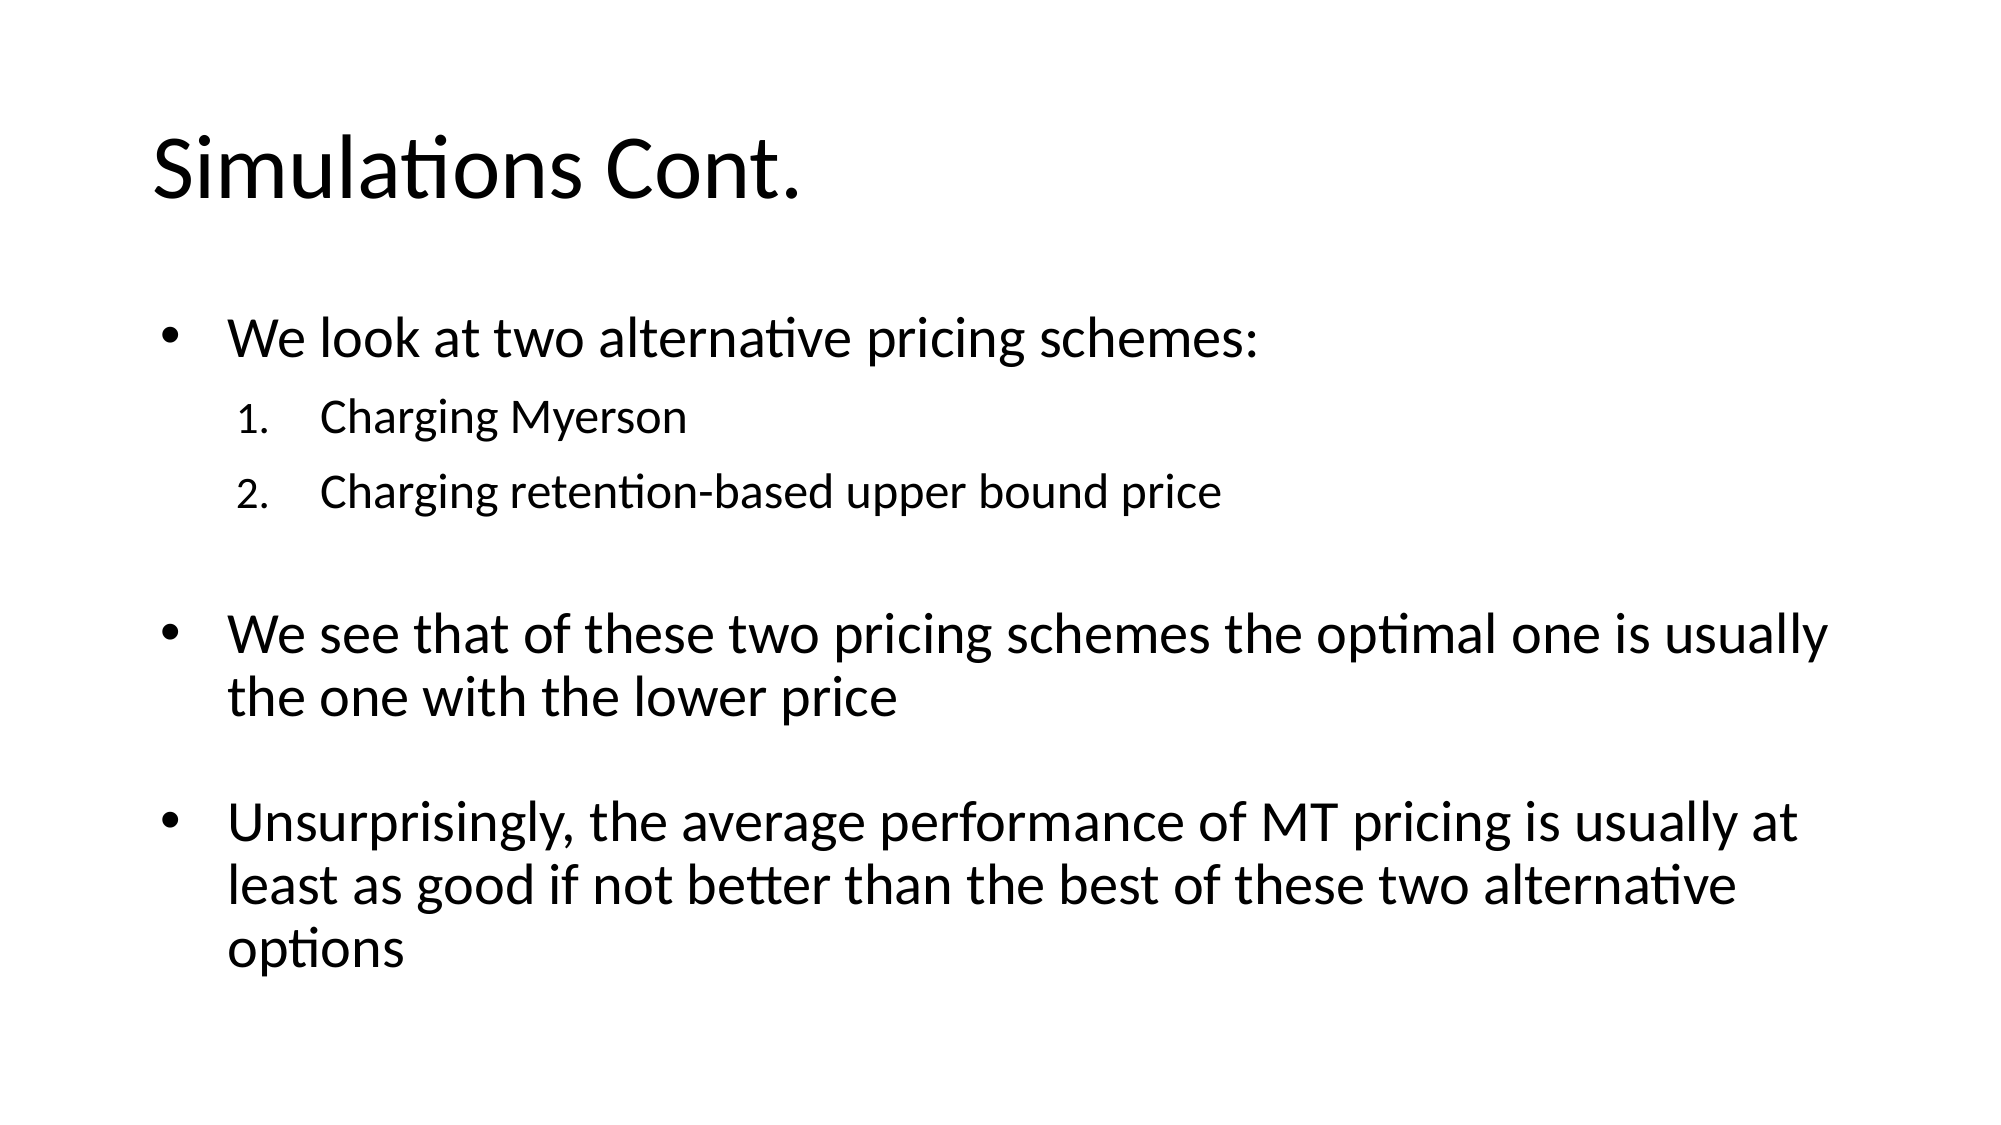

# Simulations Cont.
We look at two alternative pricing schemes:
Charging Myerson
Charging retention-based upper bound price

We see that of these two pricing schemes the optimal one is usually the one with the lower price

Unsurprisingly, the average performance of MT pricing is usually at least as good if not better than the best of these two alternative options